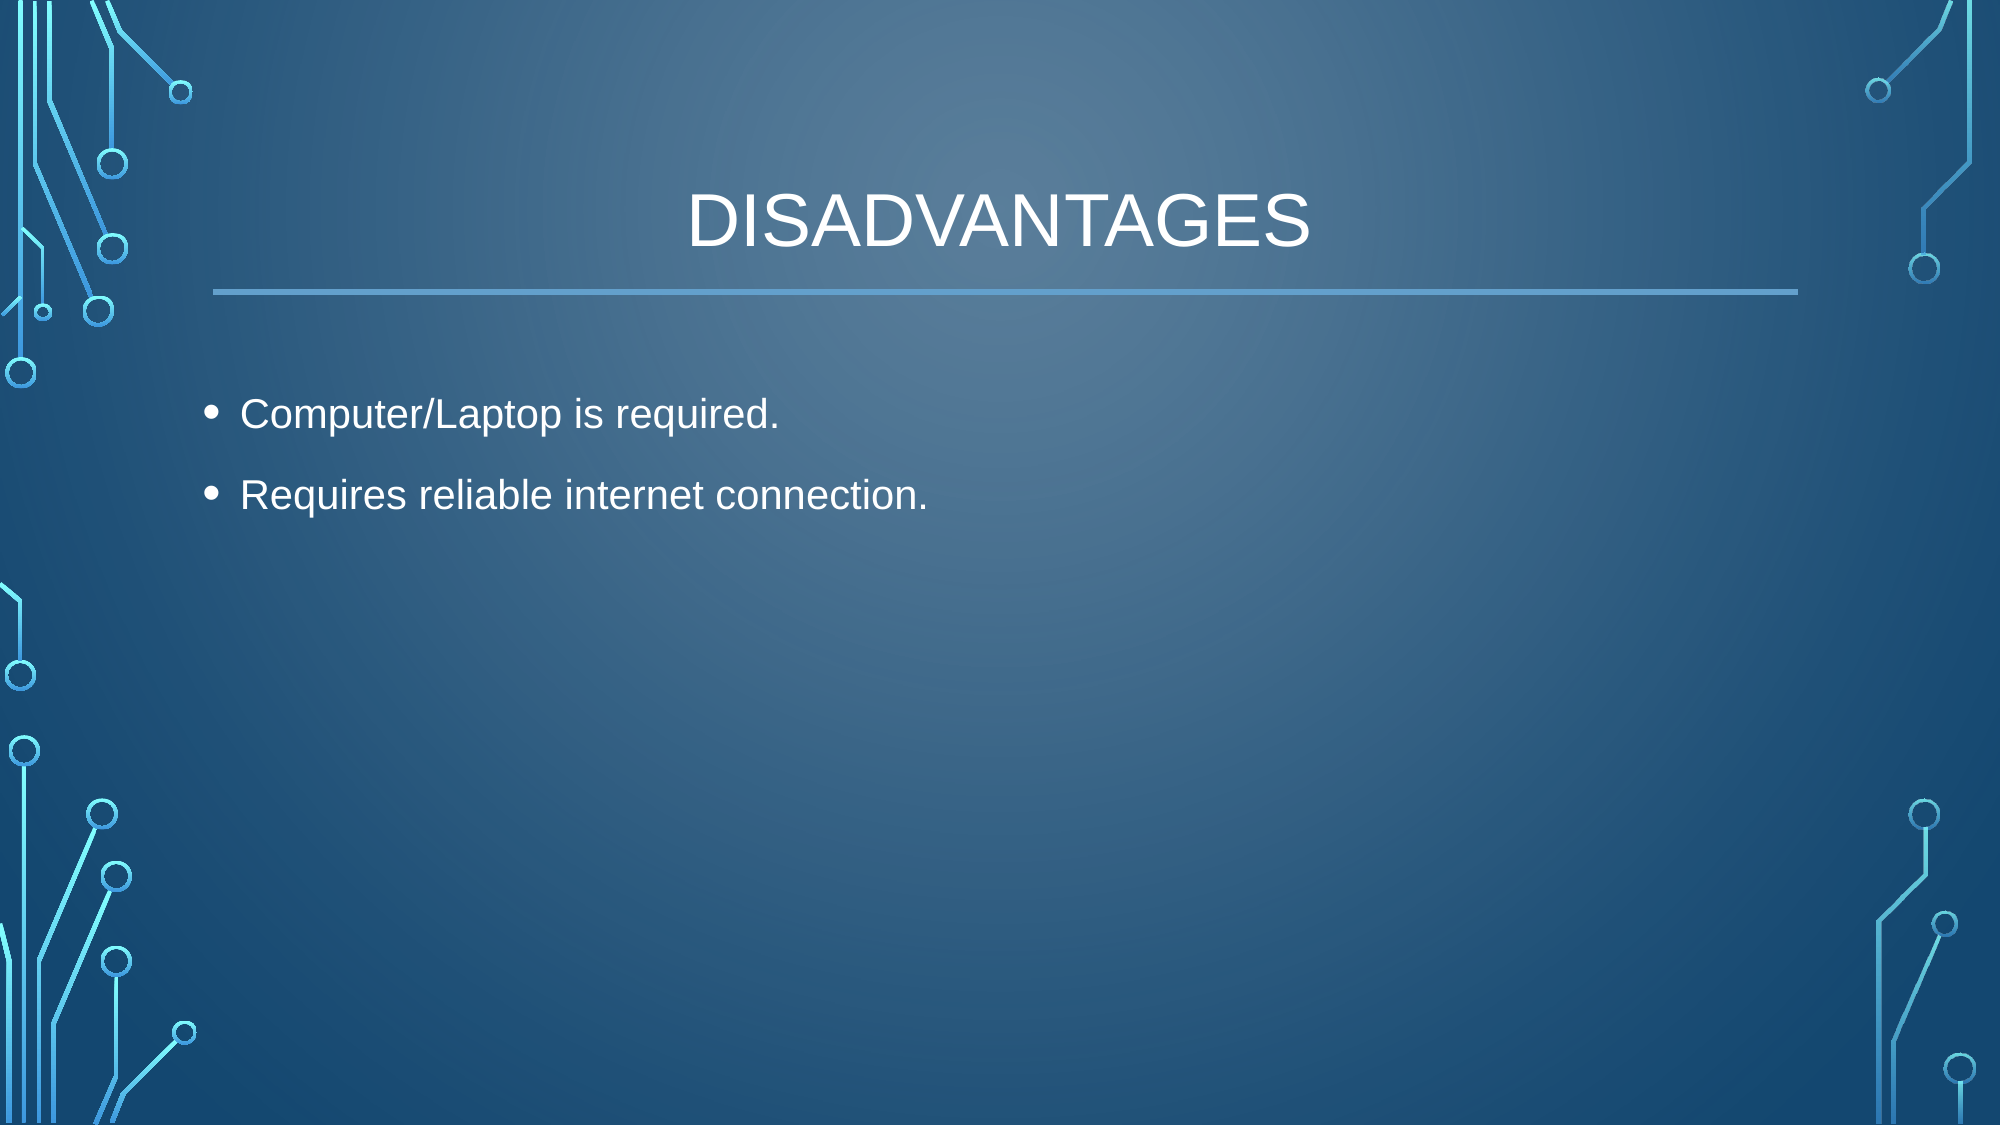

# Disadvantages
Computer/Laptop is required.
Requires reliable internet connection.